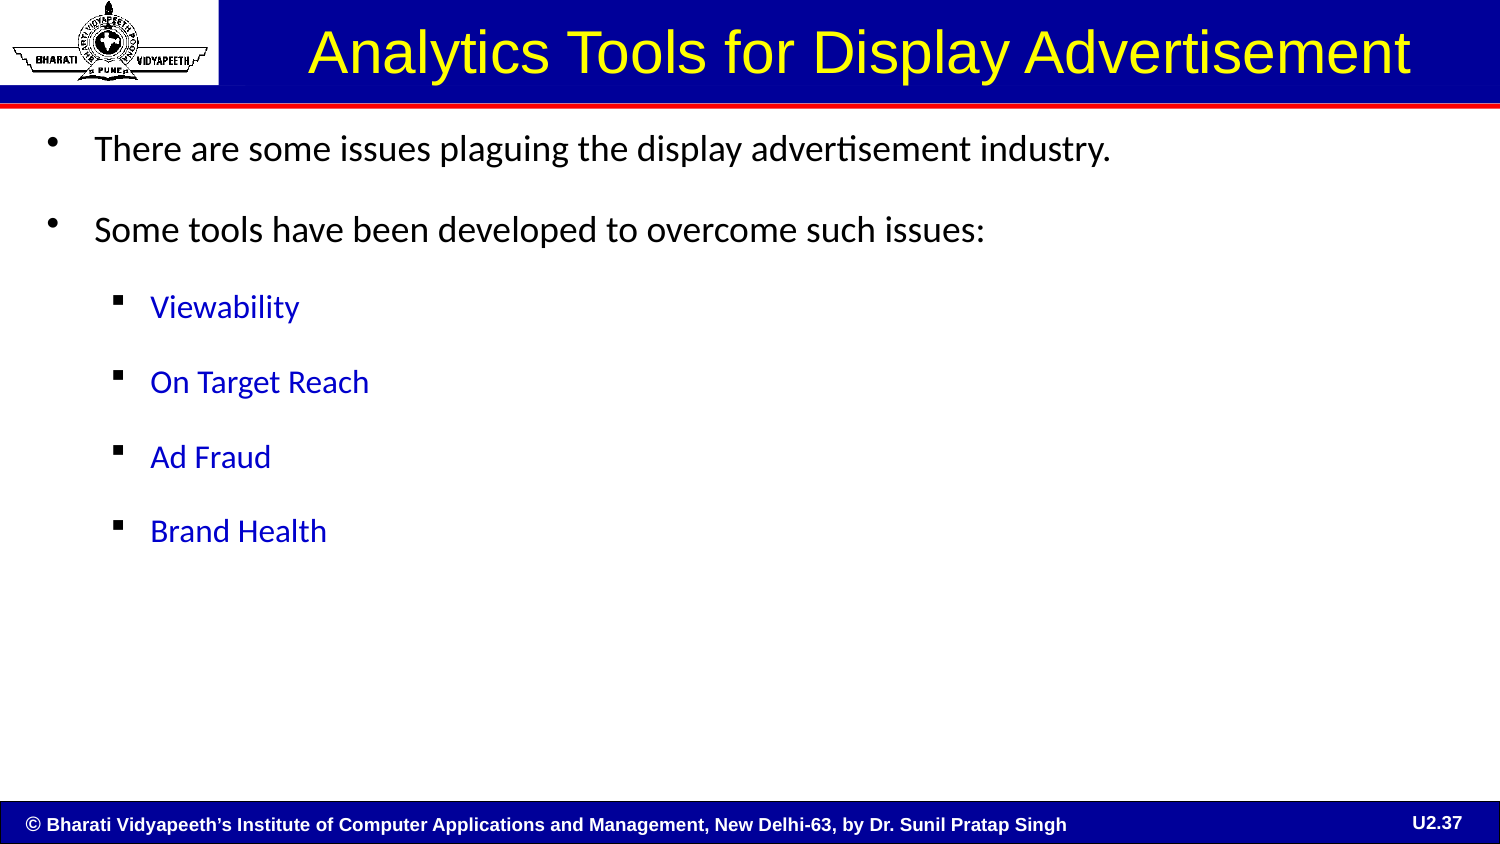

# Analytics Tools for Display Advertisement
There are some issues plaguing the display advertisement industry.
Some tools have been developed to overcome such issues:
Viewability
On Target Reach
Ad Fraud
Brand Health